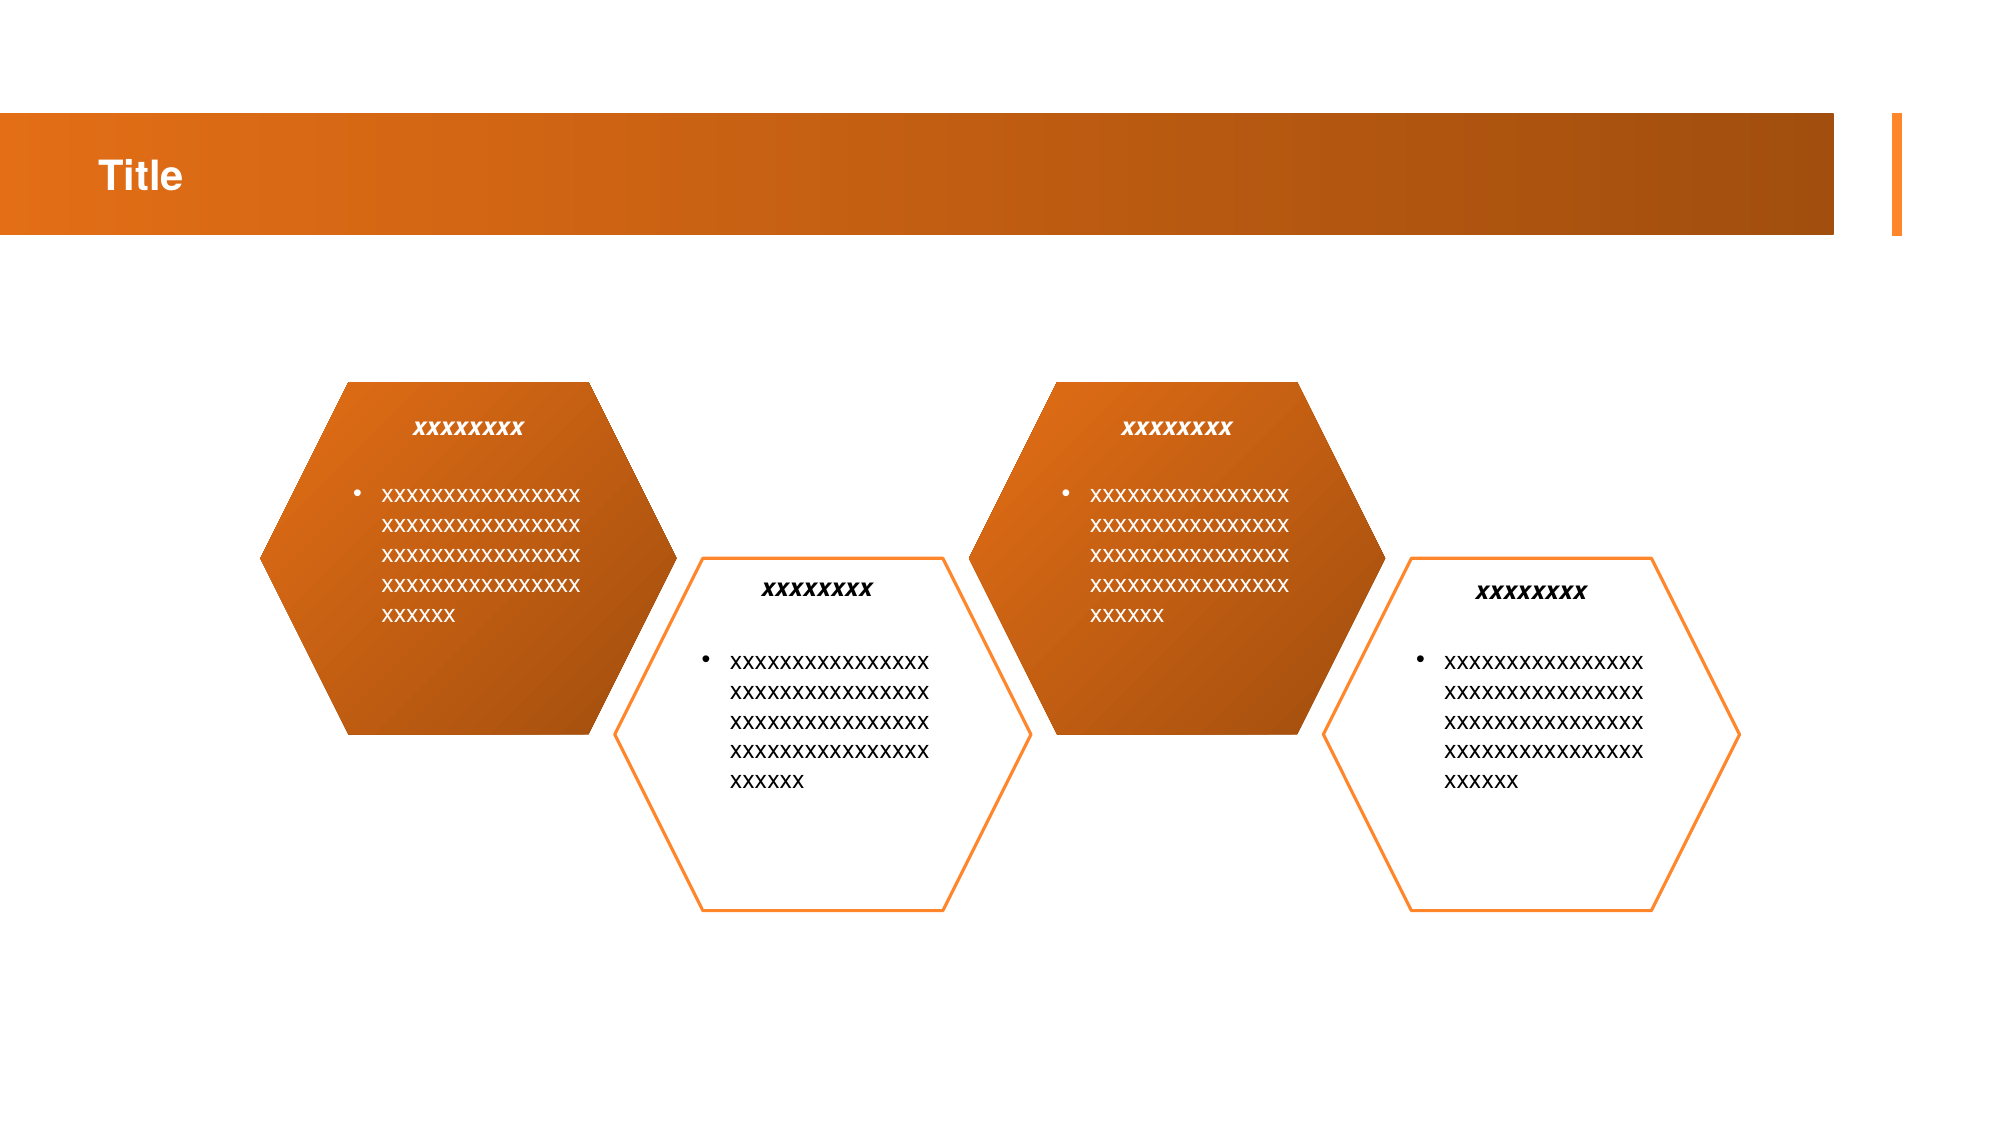

Title

xxxxxxxx
xxxxxxxx
xxxxxxxxxxxxxxxxxxxxxxxxxxxxxxxxxxxxxxxxxxxxxxxxxxxxxxxxxxxxxxxxxxxxxx
xxxxxxxxxxxxxxxxxxxxxxxxxxxxxxxxxxxxxxxxxxxxxxxxxxxxxxxxxxxxxxxxxxxxxx
xxxxxxxx
xxxxxxxx
xxxxxxxxxxxxxxxxxxxxxxxxxxxxxxxxxxxxxxxxxxxxxxxxxxxxxxxxxxxxxxxxxxxxxx
xxxxxxxxxxxxxxxxxxxxxxxxxxxxxxxxxxxxxxxxxxxxxxxxxxxxxxxxxxxxxxxxxxxxxx